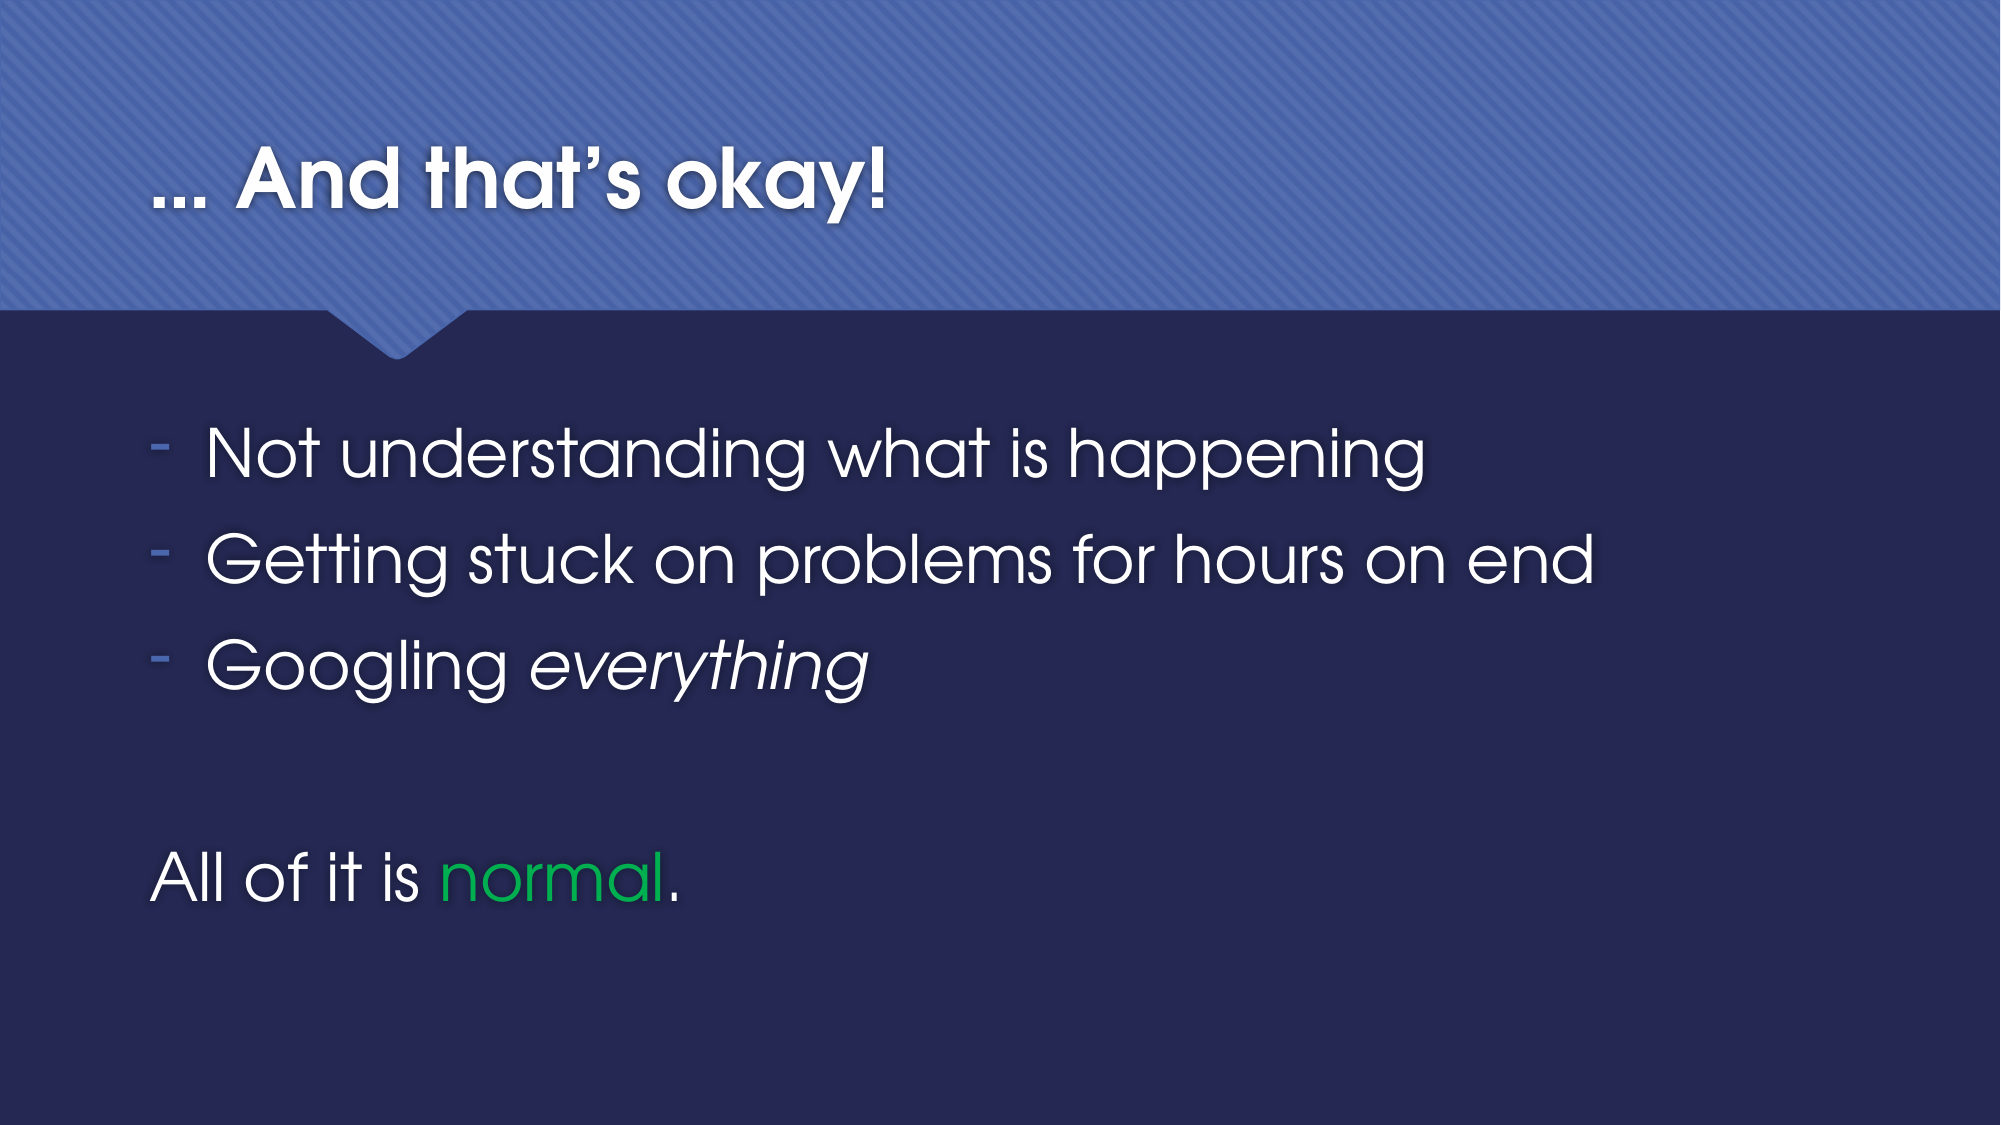

# … And that’s okay!
Not understanding what is happening
Getting stuck on problems for hours on end
Googling everything

All of it is normal.